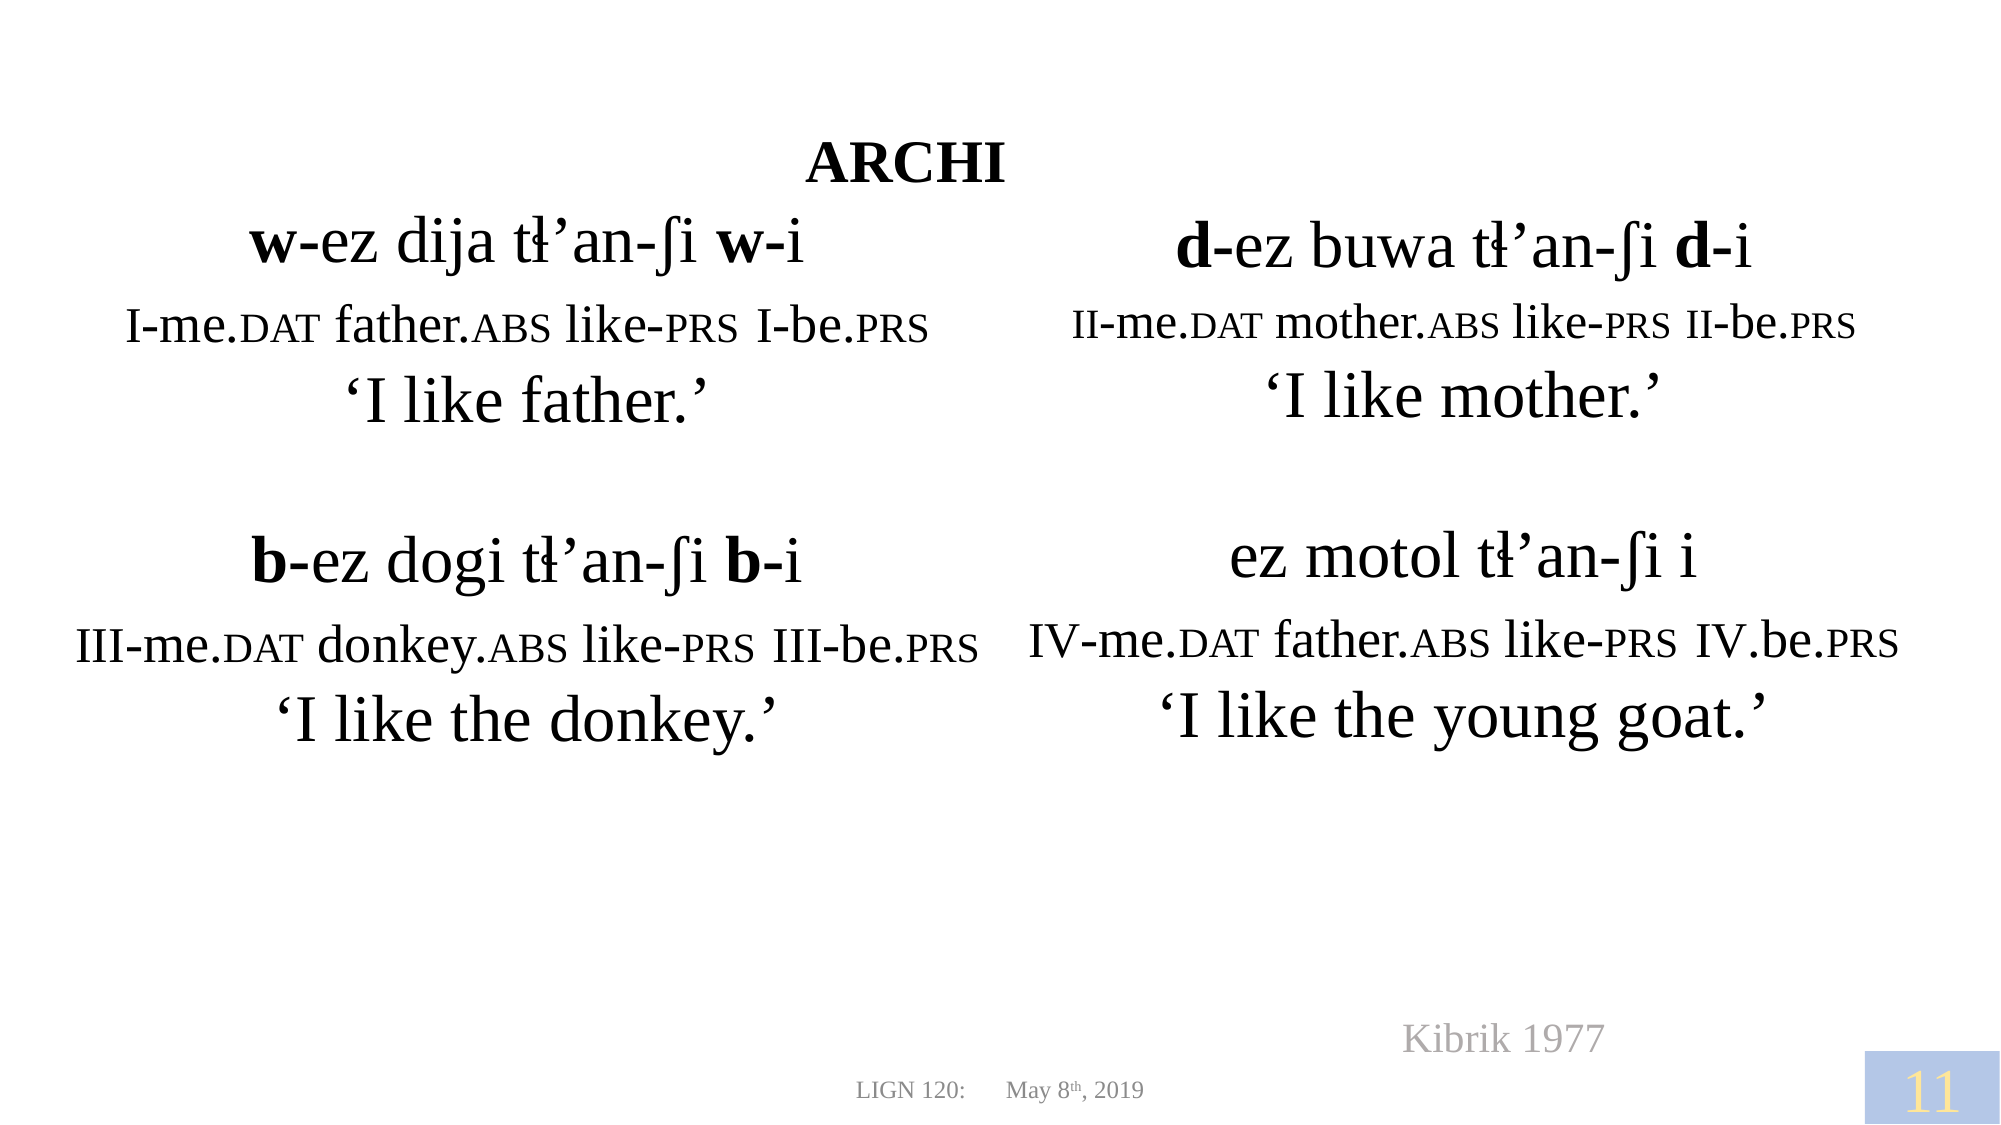

ARCHI
w-ez dija tɬ’an-ʃi w-i
I-me.DAT father.ABS like-PRS I-be.PRS
‘I like father.’

b-ez dogi tɬ’an-ʃi b-i
III-me.DAT donkey.ABS like-PRS III-be.PRS
‘I like the donkey.’
d-ez buwa tɬ’an-ʃi d-i
II-me.DAT mother.ABS like-PRS II-be.PRS
‘I like mother.’

ez motol tɬ’an-ʃi i
IV-me.DAT father.ABS like-PRS IV.be.PRS
‘I like the young goat.’
Kibrik 1977
11
LIGN 120:	May 8th, 2019